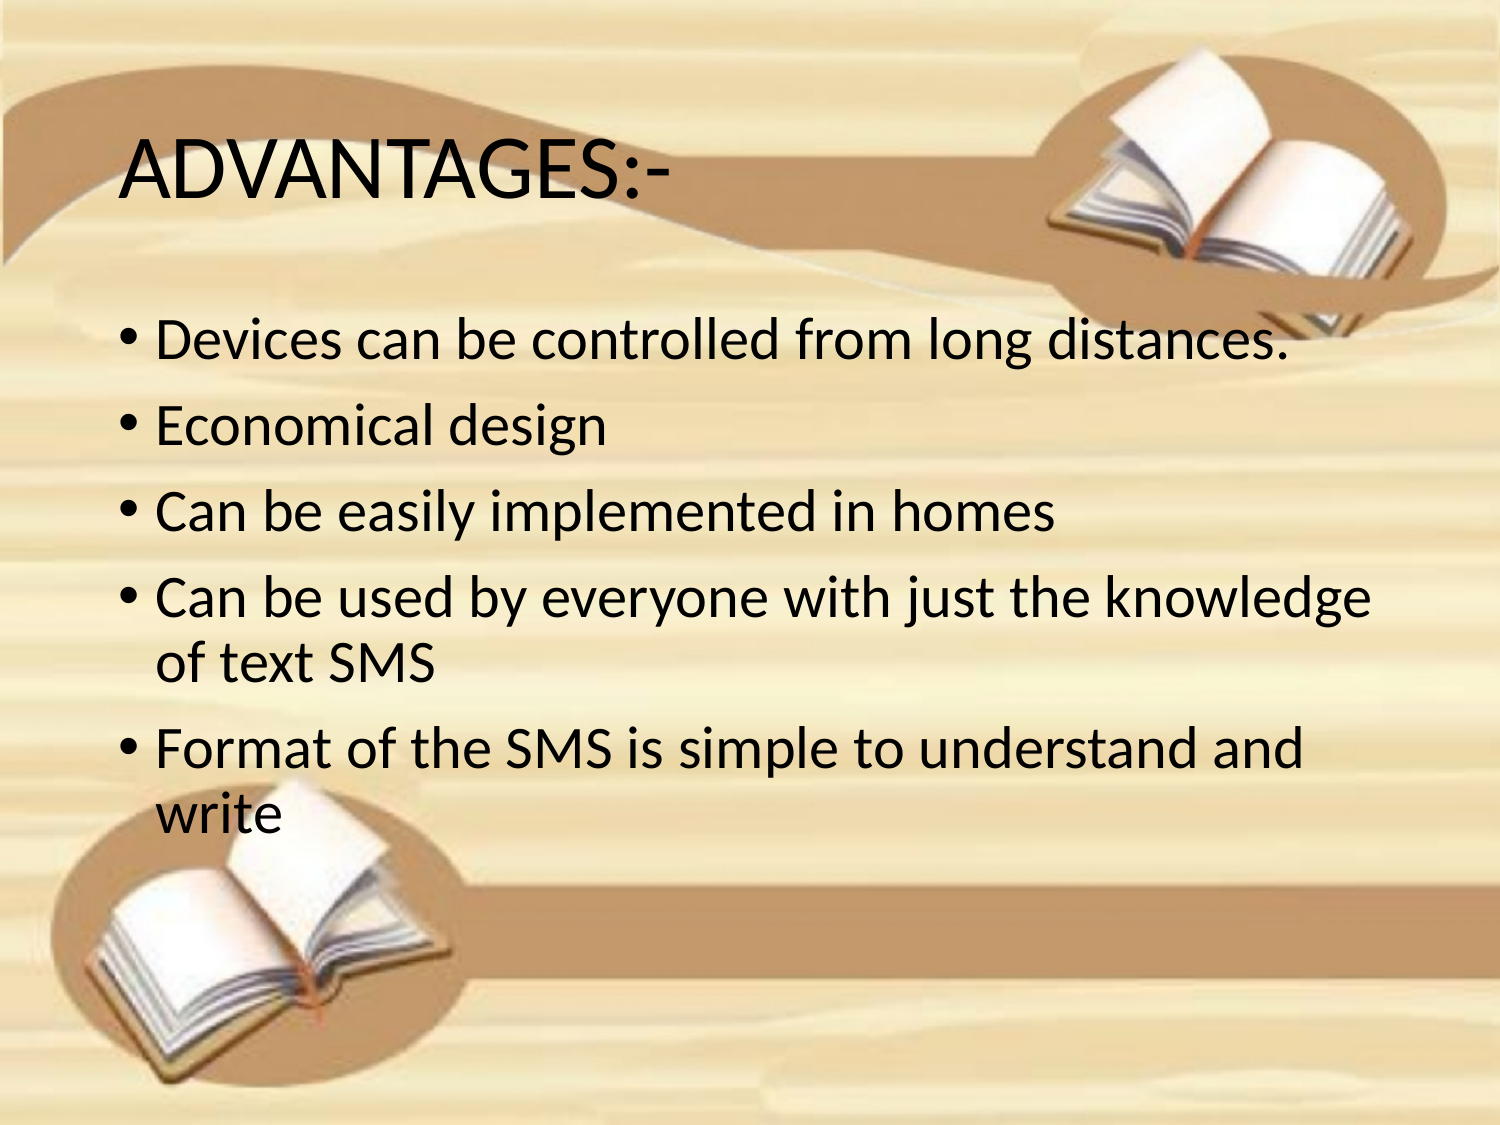

# ADVANTAGES:-
Devices can be controlled from long distances.
Economical design
Can be easily implemented in homes
Can be used by everyone with just the knowledge of text SMS
Format of the SMS is simple to understand and write